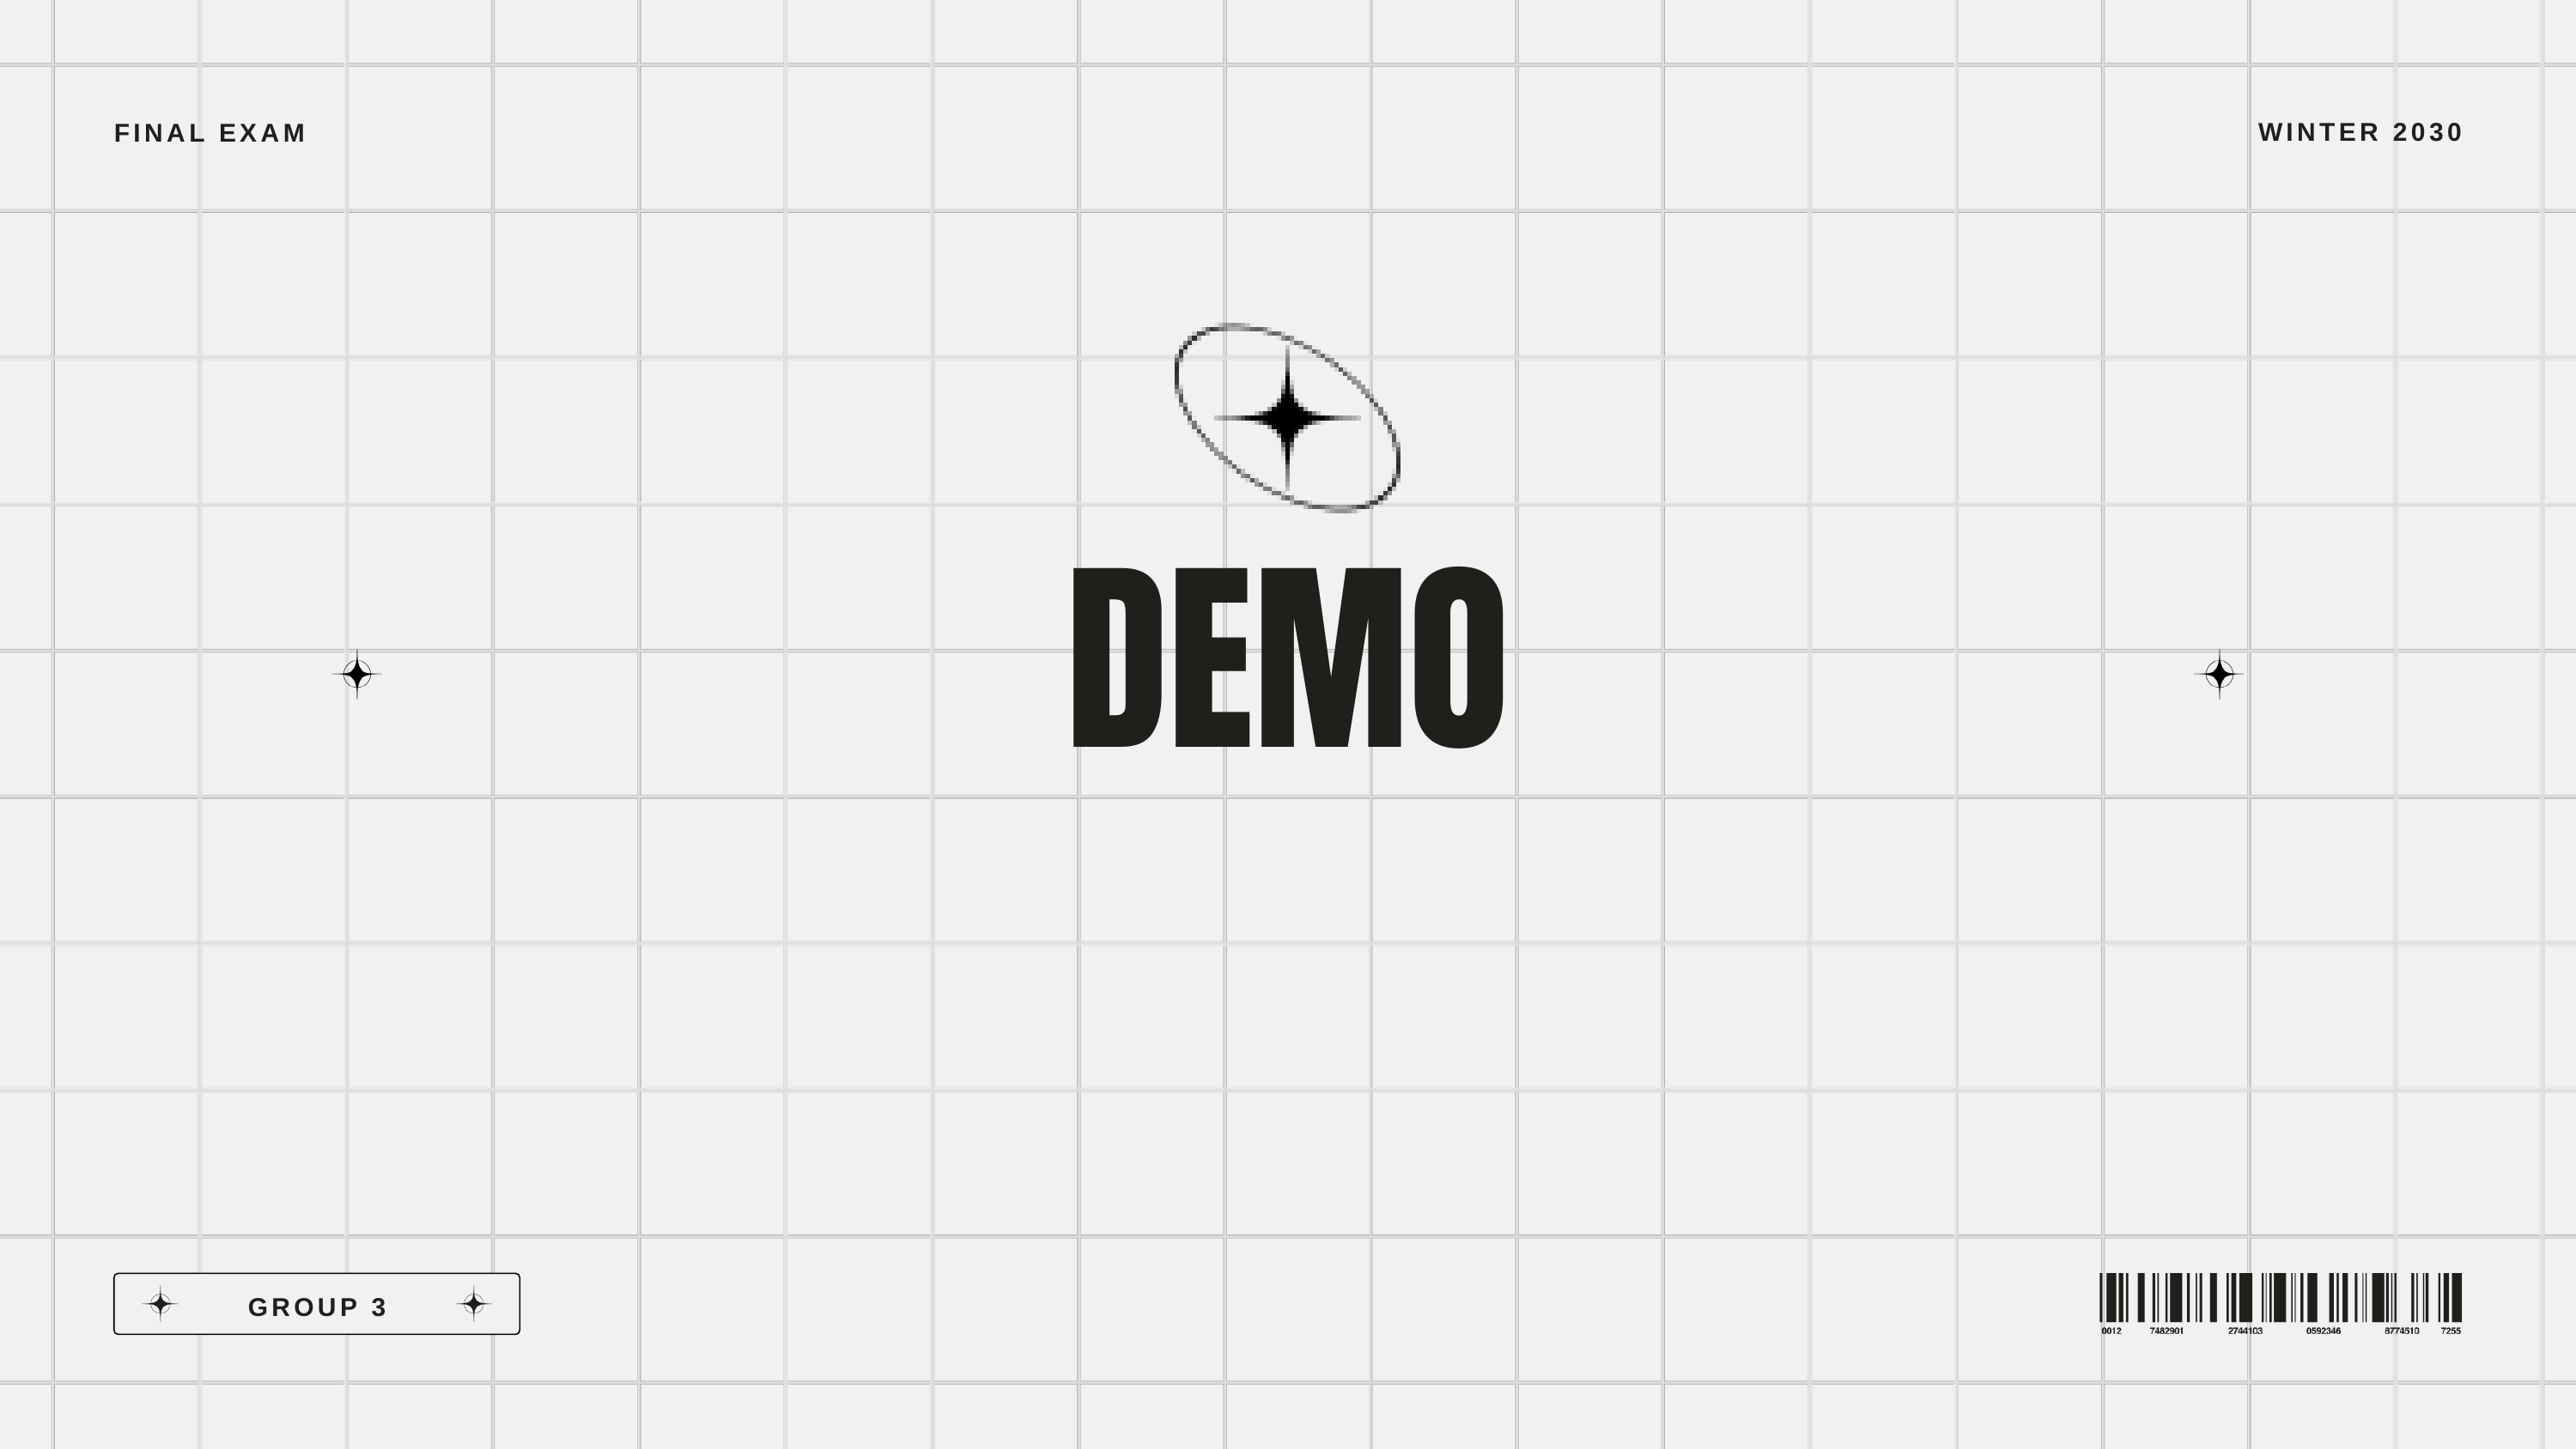

WINTER 2030
FINAL EXAM

DEMO

GROUP 3